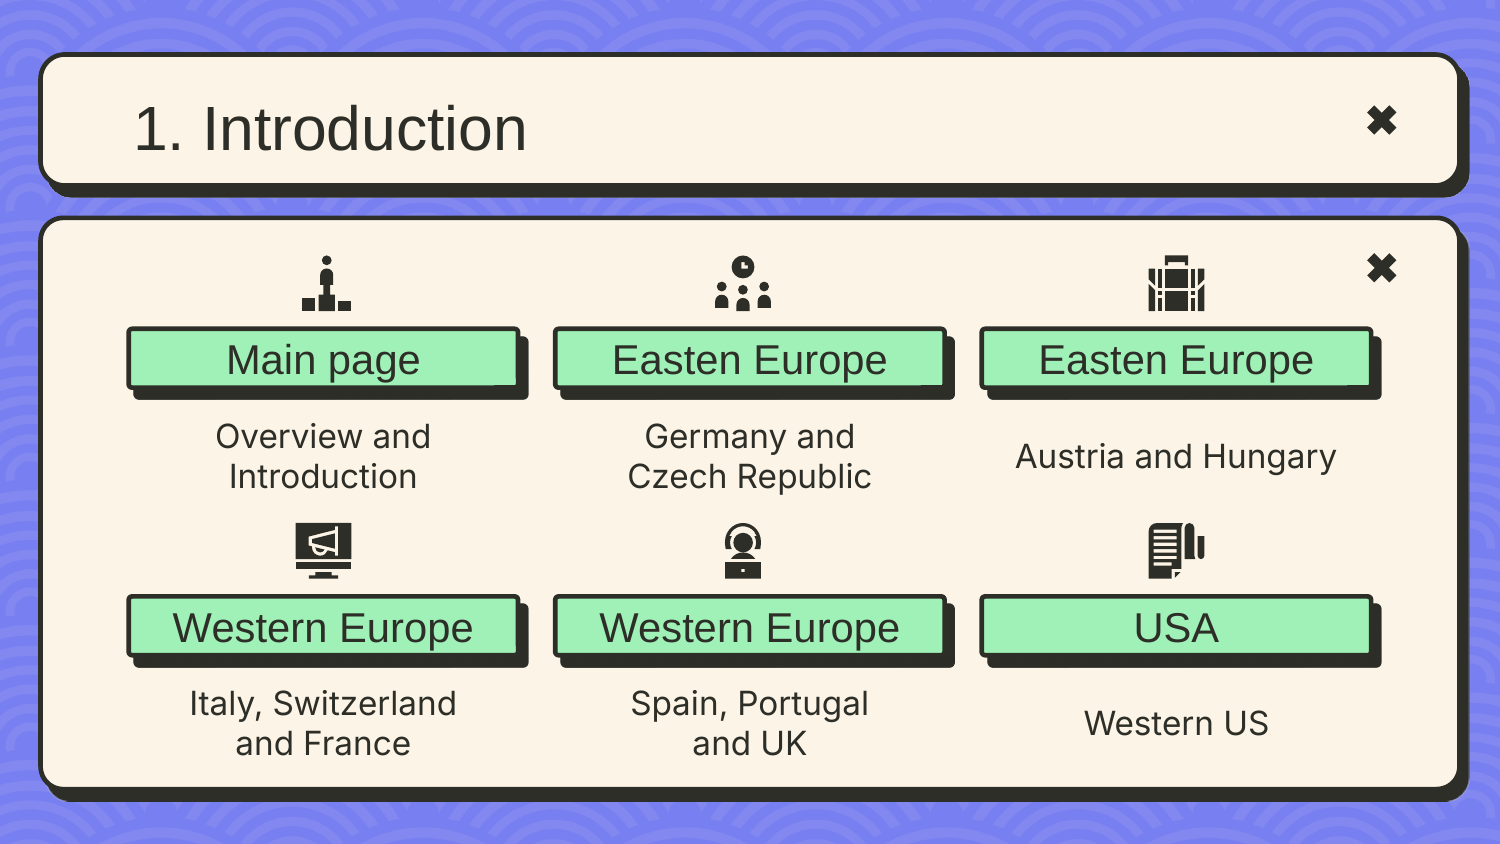

# 1. Introduction

Main page
Easten Europe
Easten Europe

Overview and Introduction
Germany and
Czech Republic
Austria and Hungary

Western Europe
Western Europe
USA

Italy, Switzerland
and France
Spain, Portugal
and UK
Western US